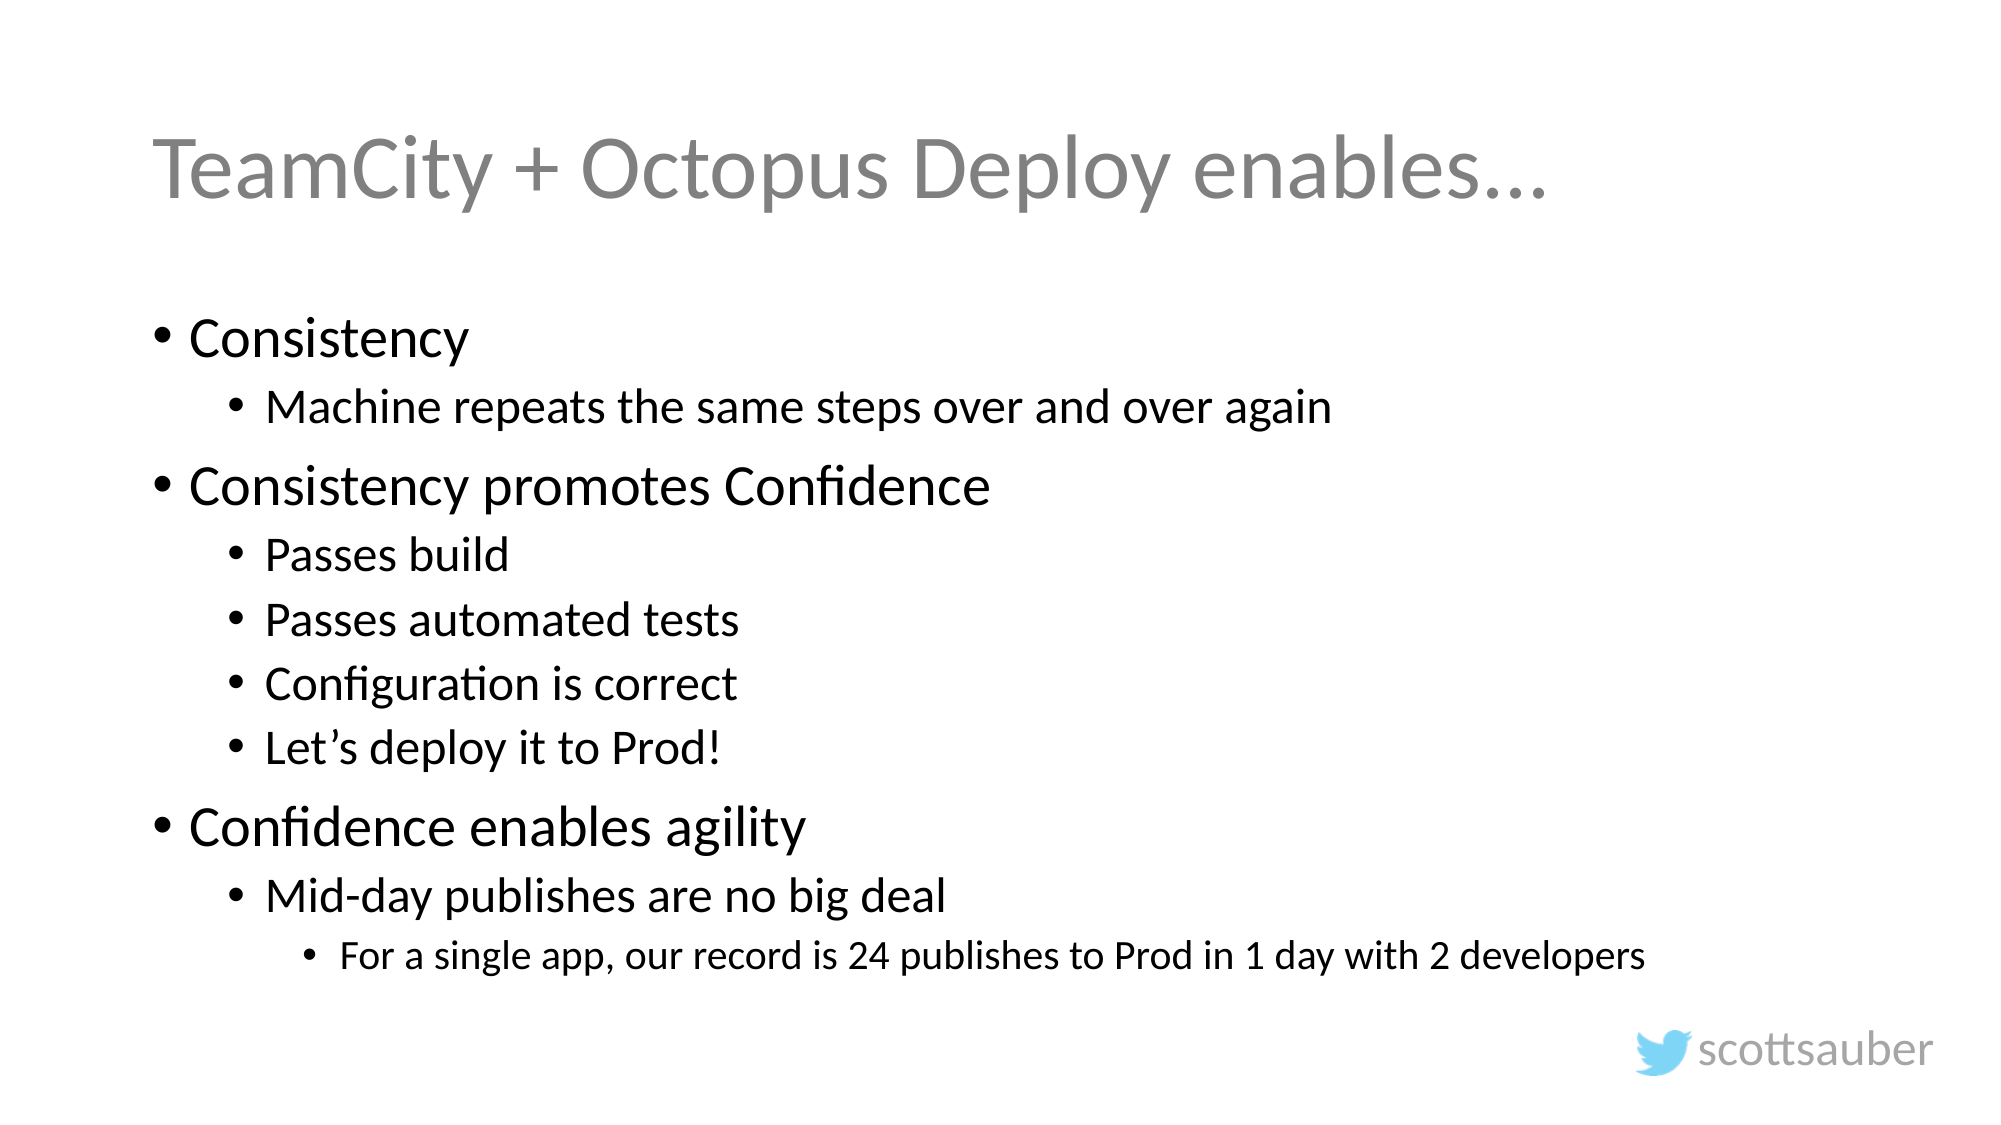

# TeamCity + Octopus Deploy enables...
Consistency
Machine repeats the same steps over and over again
Consistency promotes Confidence
Passes build
Passes automated tests
Configuration is correct
Let’s deploy it to Prod!
Confidence enables agility
Mid-day publishes are no big deal
For a single app, our record is 24 publishes to Prod in 1 day with 2 developers
scottsauber